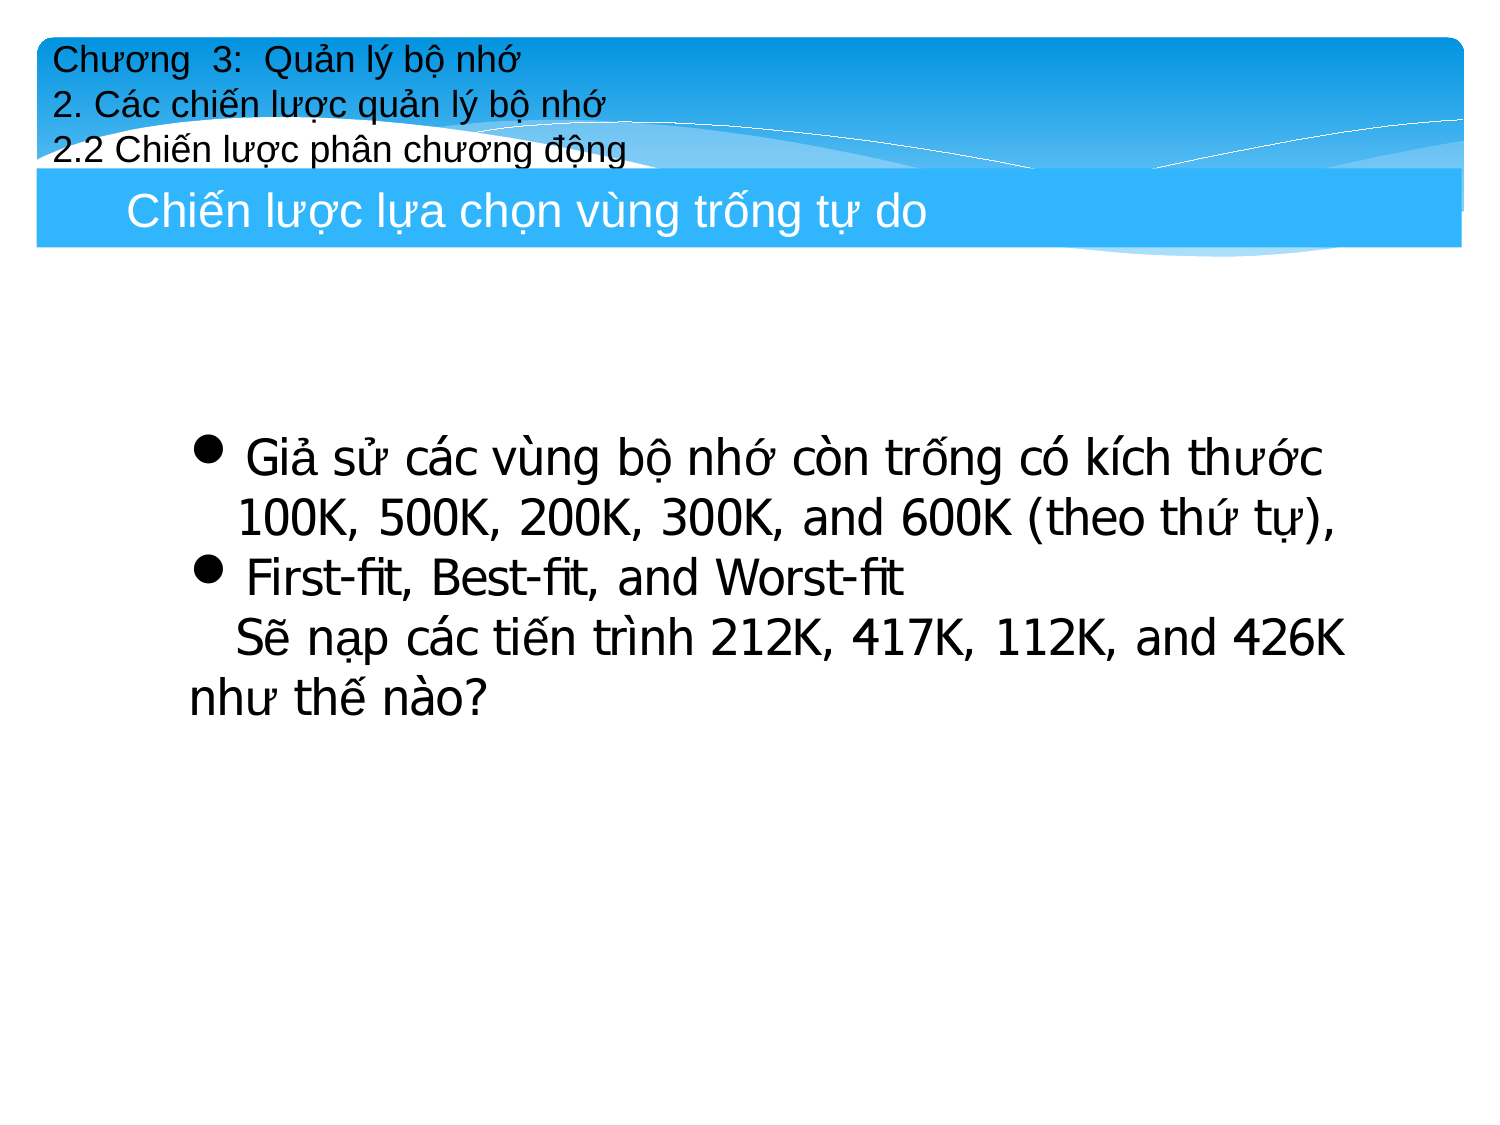

Chương  3:  Quản lý bộ nhớ
2. Các chiến lược quản lý bộ nhớ
2.2 Chiến lược phân chương động
Chiến lược lựa chọn vùng trống tự do
Giả sử các vùng bộ nhớ còn trống có kích thước
   100K, 500K, 200K, 300K, and 600K (theo thứ tự),
First-fit, Best-fit, and Worst-fit
   Sẽ nạp các tiến trình 212K, 417K, 112K, and 426K như thế nào?